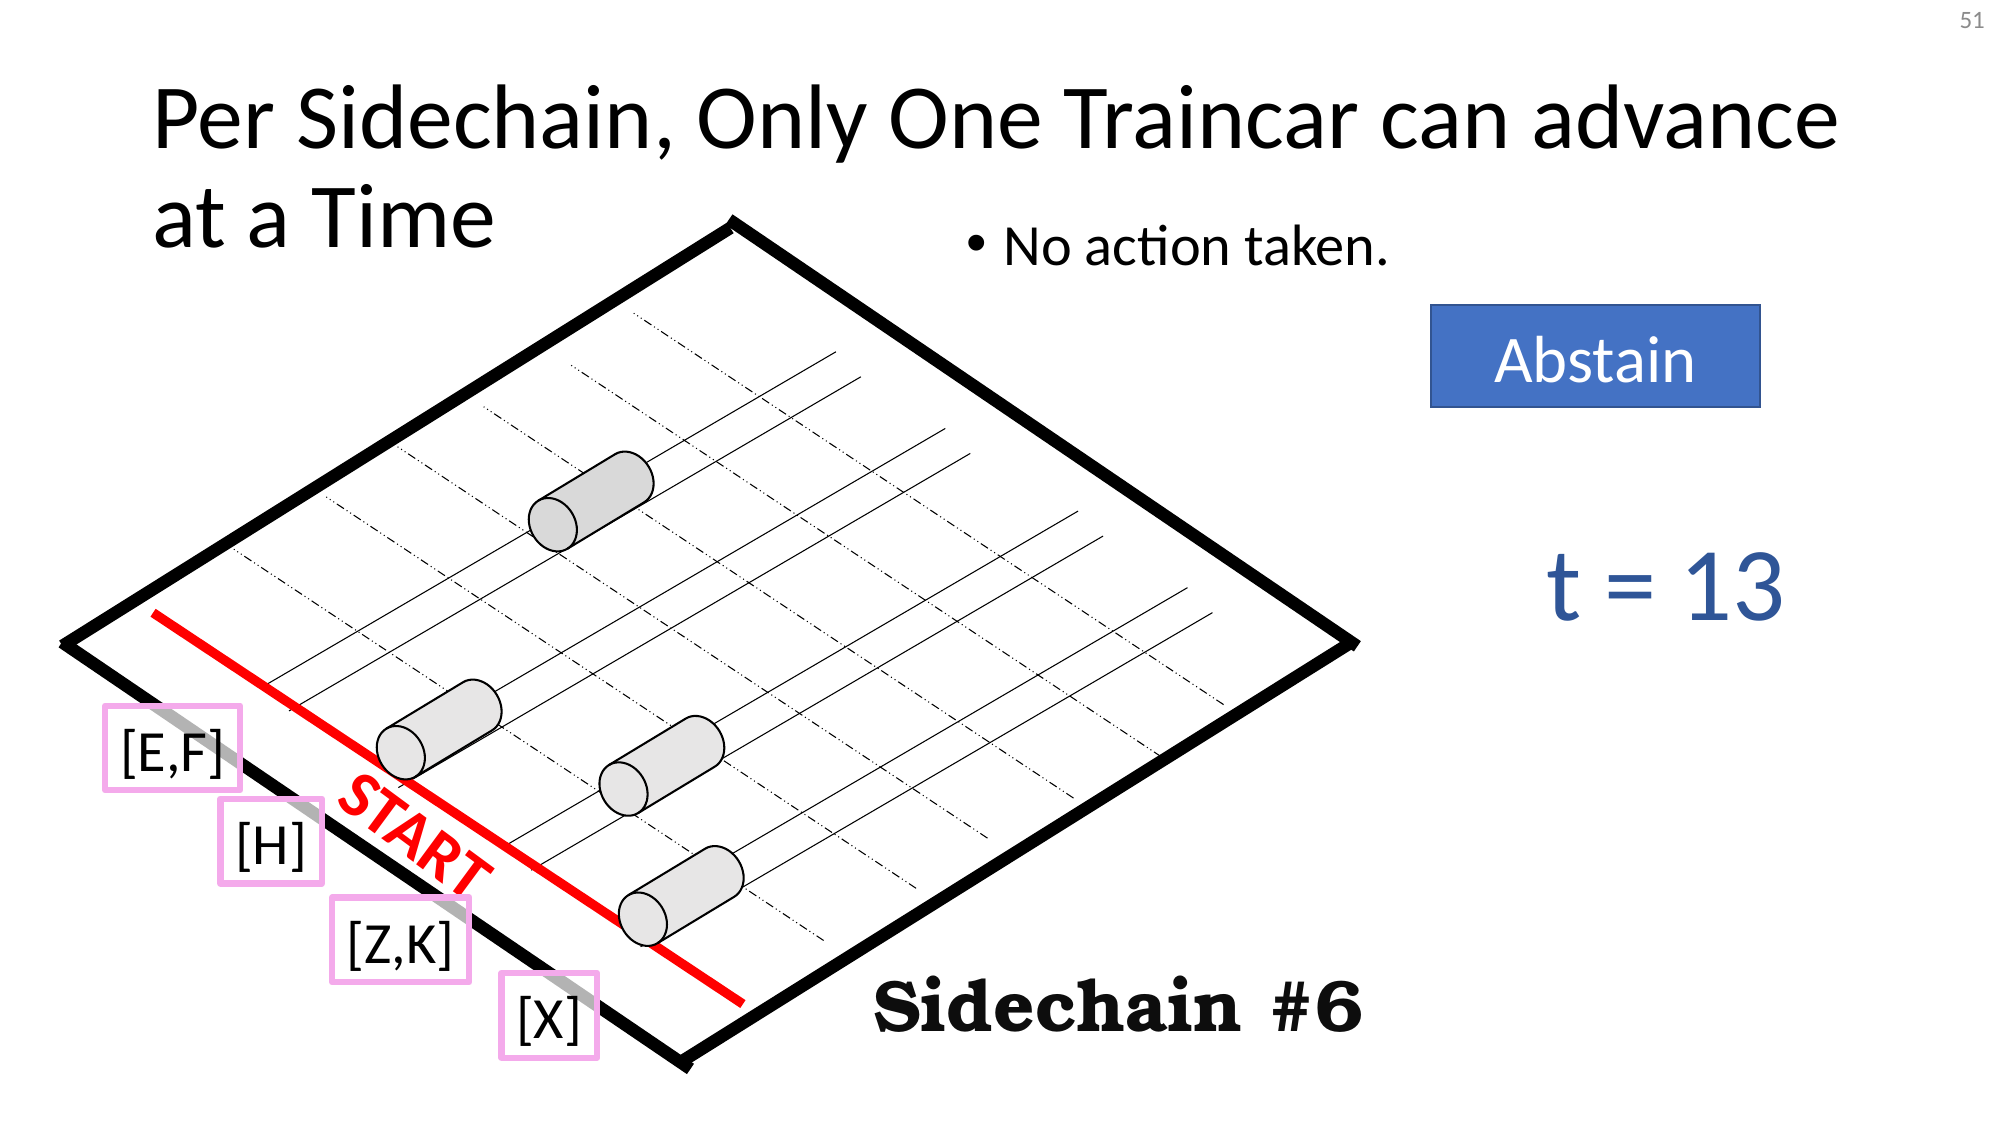

51
# Per Sidechain, Only One Traincar can advance at a Time
No action taken.
Abstain

t = 13

[E,F]

START
[H]

[Z,K]
Sidechain #6
[X]